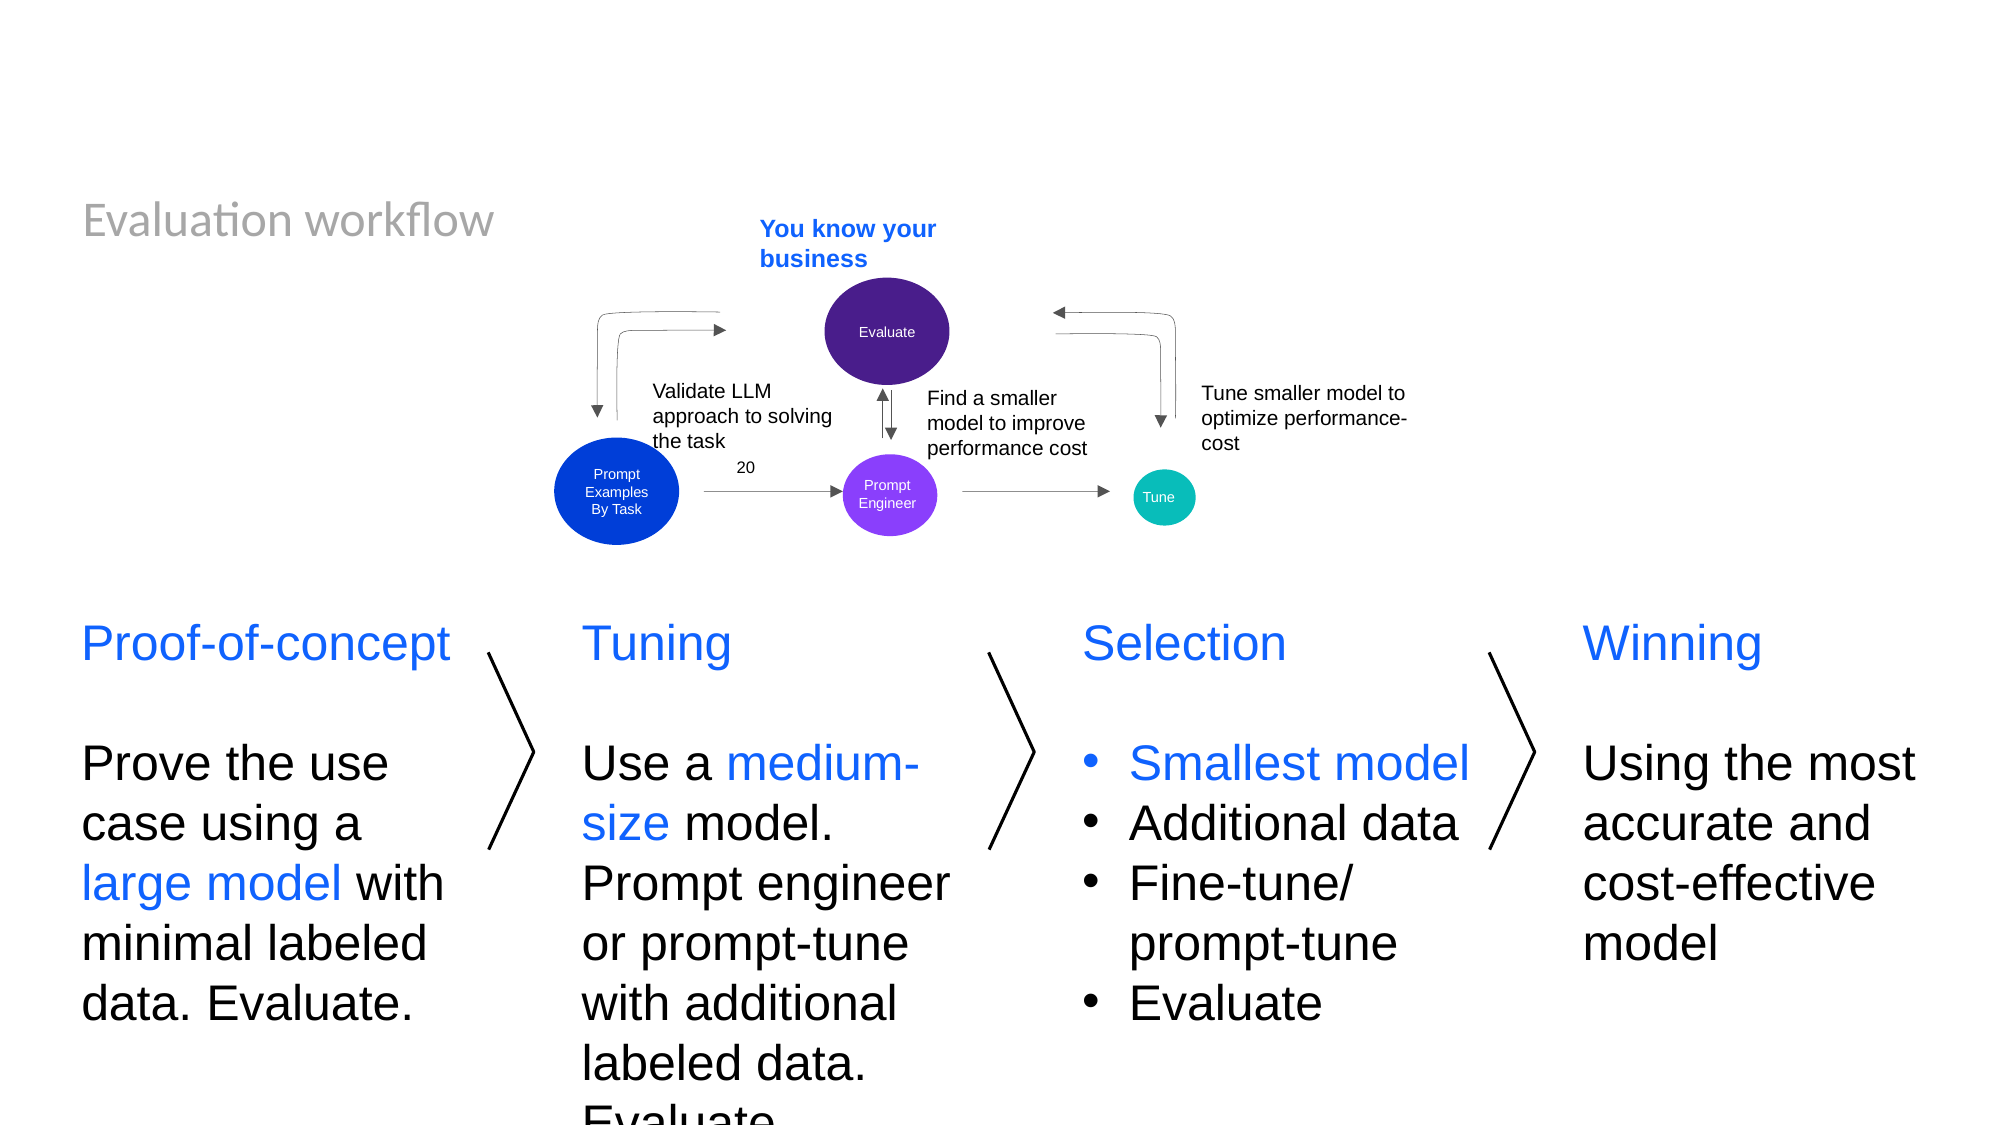

# Evaluation workflow
You know your business

Evaluate

Validate LLM approach to solving the task
Tune smaller model to optimize performance-cost
Find a smaller model to improve performance cost

Prompt
Examples
By Task

Prompt Engineer

Tune

20
Proof-of-concept
Tuning
Selection
Winning

Prove the use case using a large model with minimal labeled data. Evaluate.

Use a medium-size model. Prompt engineer or prompt-tune with additional labeled data. Evaluate.
Smallest model
Additional data
Fine-tune/prompt-tune
Evaluate

Using the most accurate and cost-effective model